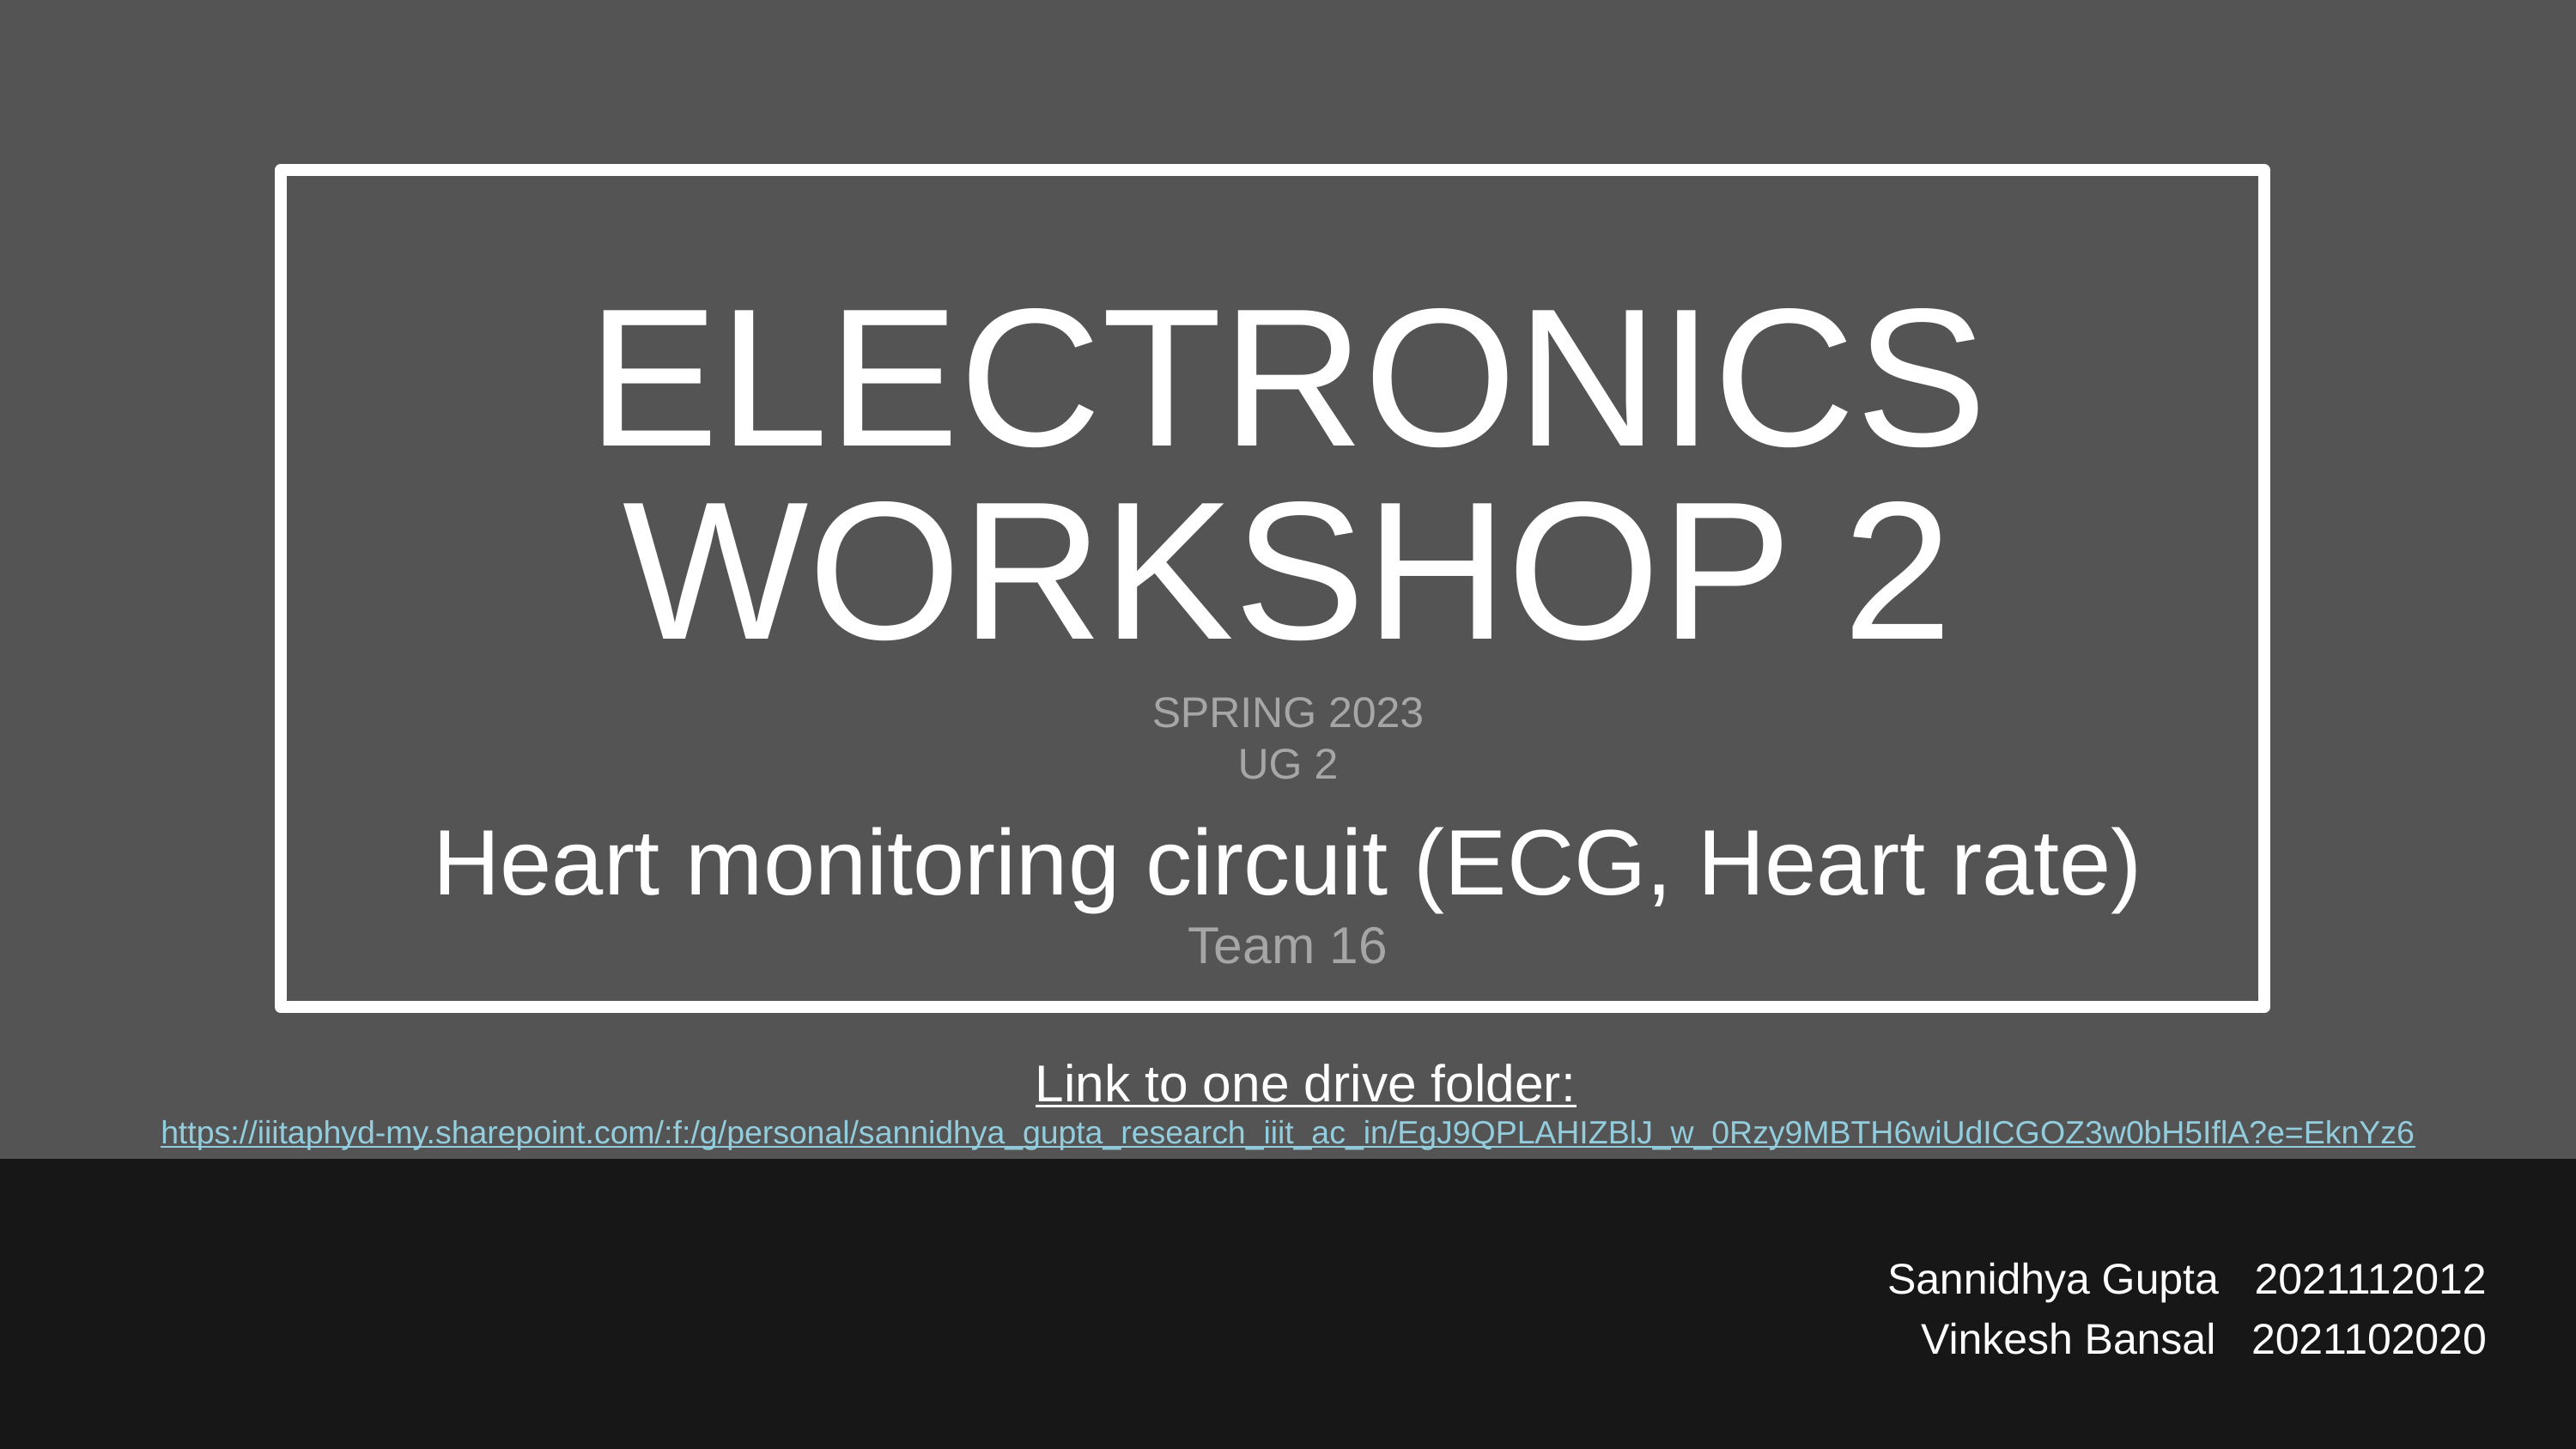

ELECTRONICS
WORKSHOP 2
SPRING 2023
UG 2
Heart monitoring circuit (ECG, Heart rate)
Team 16
Link to one drive folder:
https://iiitaphyd-my.sharepoint.com/:f:/g/personal/sannidhya_gupta_research_iiit_ac_in/EgJ9QPLAHIZBlJ_w_0Rzy9MBTH6wiUdICGOZ3w0bH5IflA?e=EknYz6
Sannidhya Gupta   2021112012
Vinkesh Bansal   2021102020